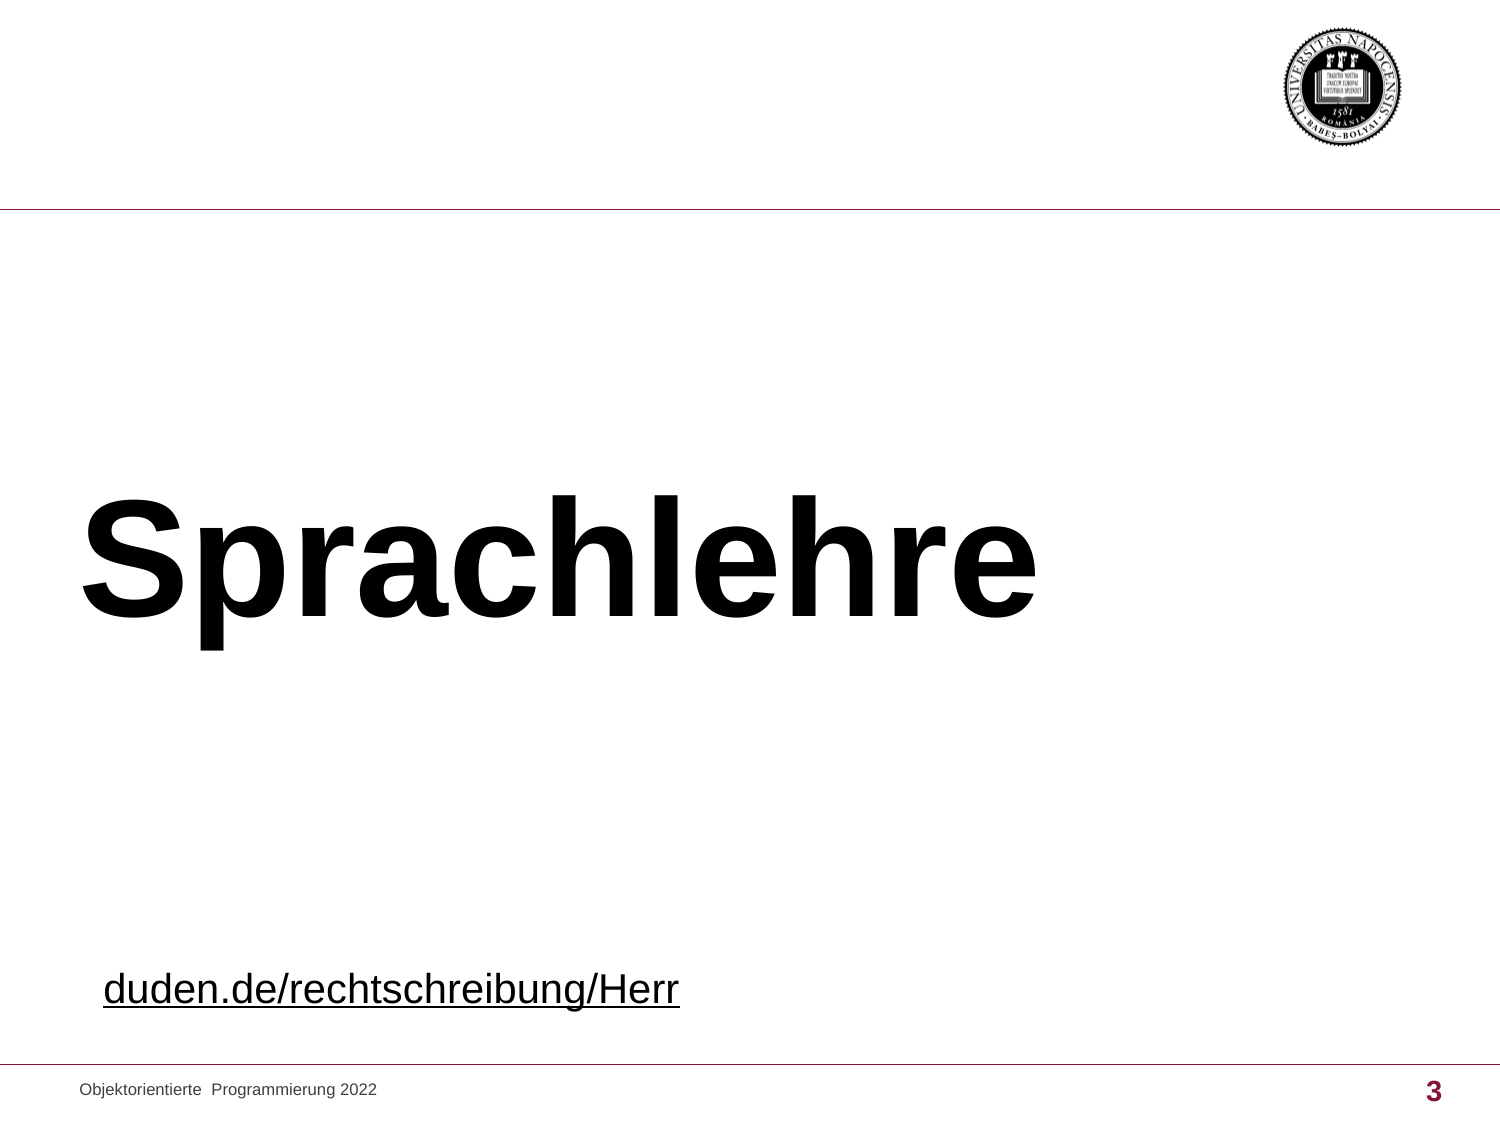

# Sprachlehre
duden.de/rechtschreibung/Herr
Objektorientierte  Programmierung 2022
3